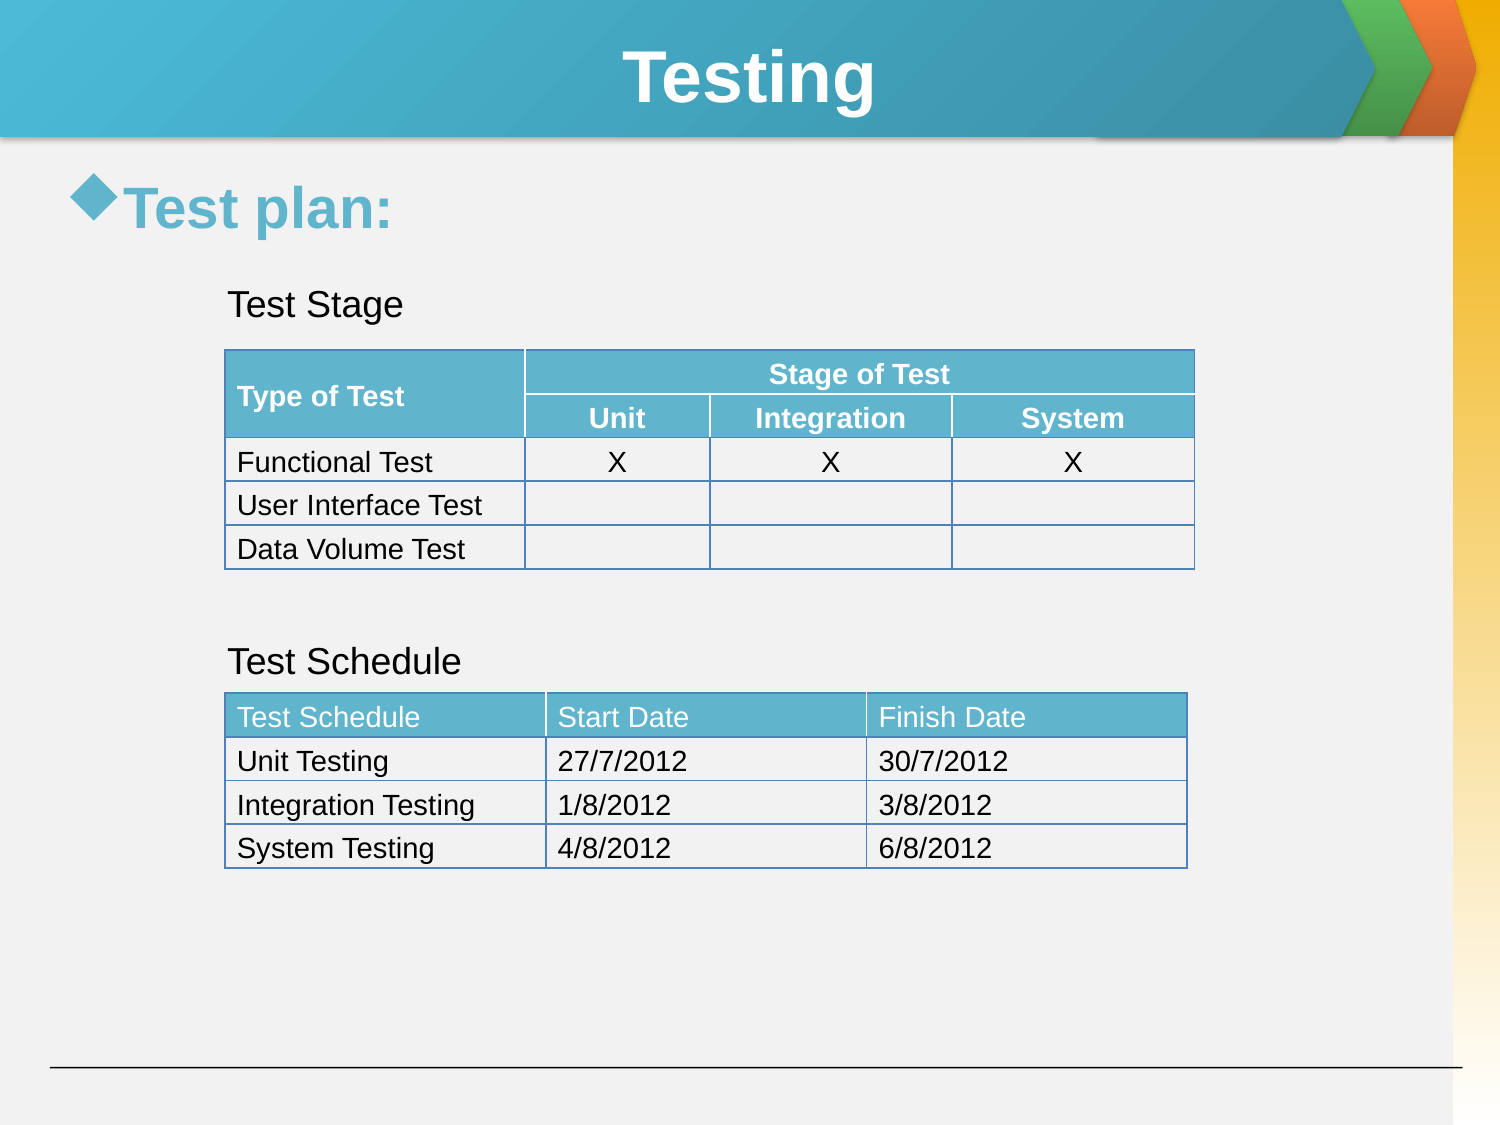

# Testing
Test plan:
Test Stage
| Type of Test | Stage of Test |  |  |
| --- | --- | --- | --- |
|  | Unit | Integration | System |
| Functional Test | X | X | X |
| User Interface Test |  |  |  |
| Data Volume Test |  |  |  |
Test Schedule
| Test Schedule | Start Date | Finish Date |
| --- | --- | --- |
| Unit Testing | 27/7/2012 | 30/7/2012 |
| Integration Testing | 1/8/2012 | 3/8/2012 |
| System Testing | 4/8/2012 | 6/8/2012 |